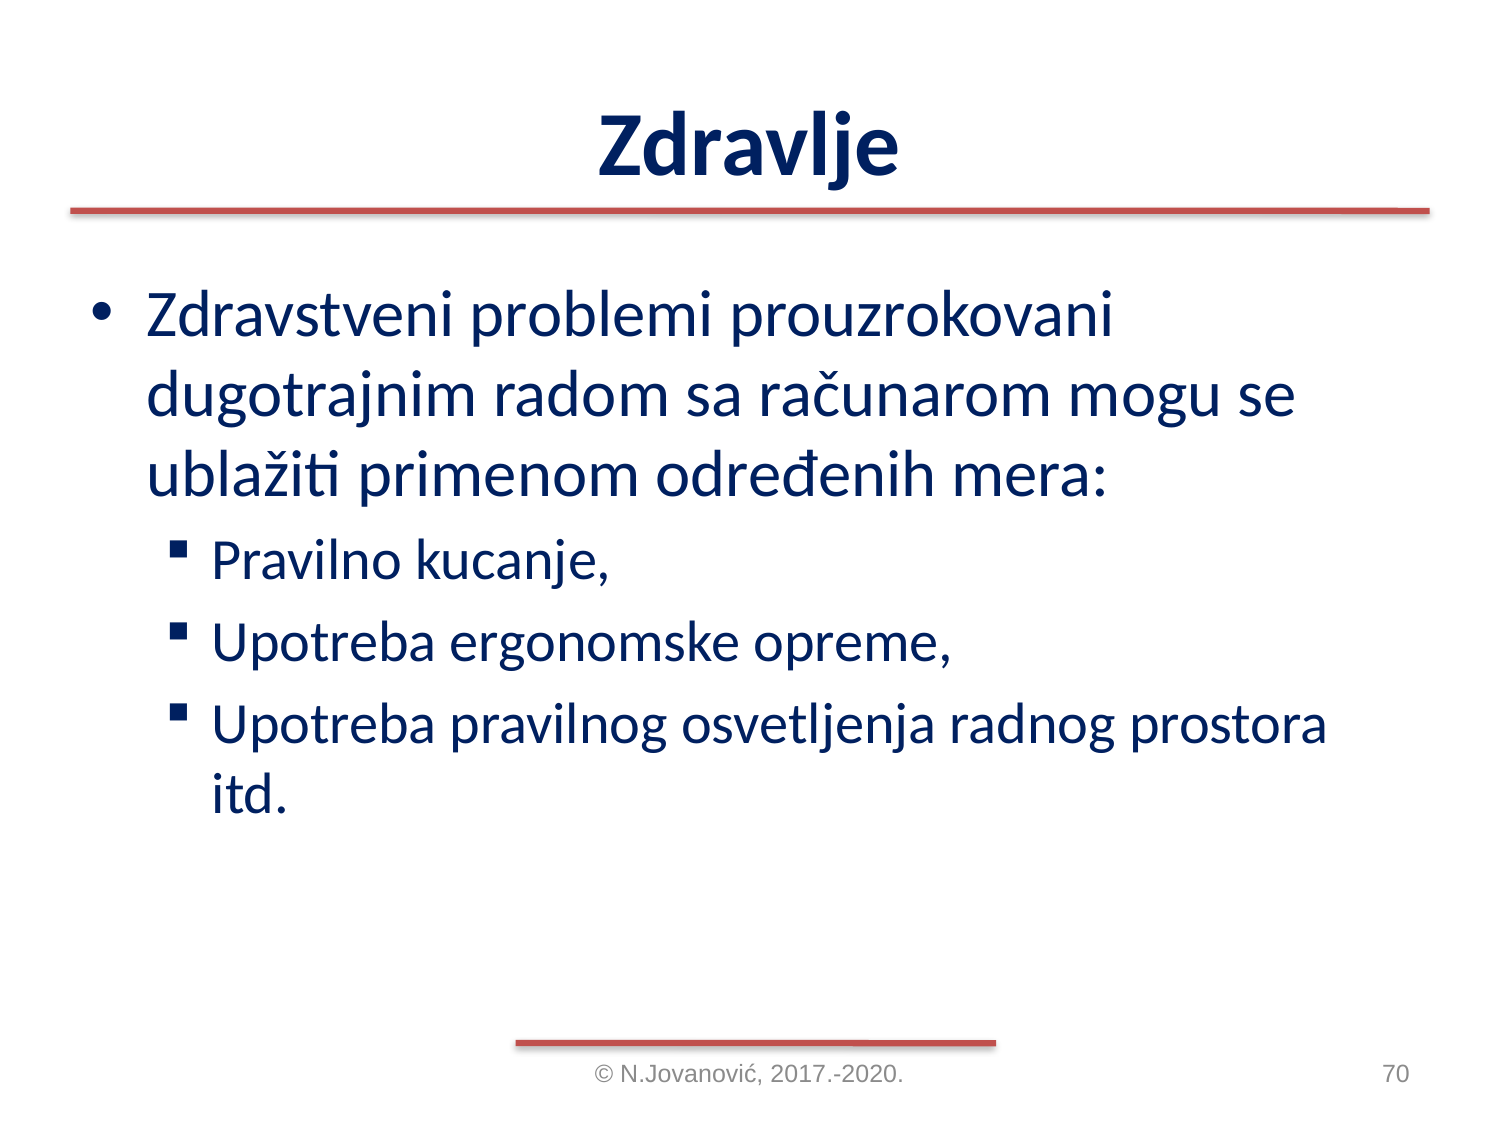

# Zdravlje
Zdravstveni problemi prouzrokovani dugotrajnim radom sa računarom mogu se ublažiti primenom određenih mera:
Pravilno kucanje,
Upotreba ergonomske opreme,
Upotreba pravilnog osvetljenja radnog prostora itd.

© N.Jovanović, 2017.-2020.
70